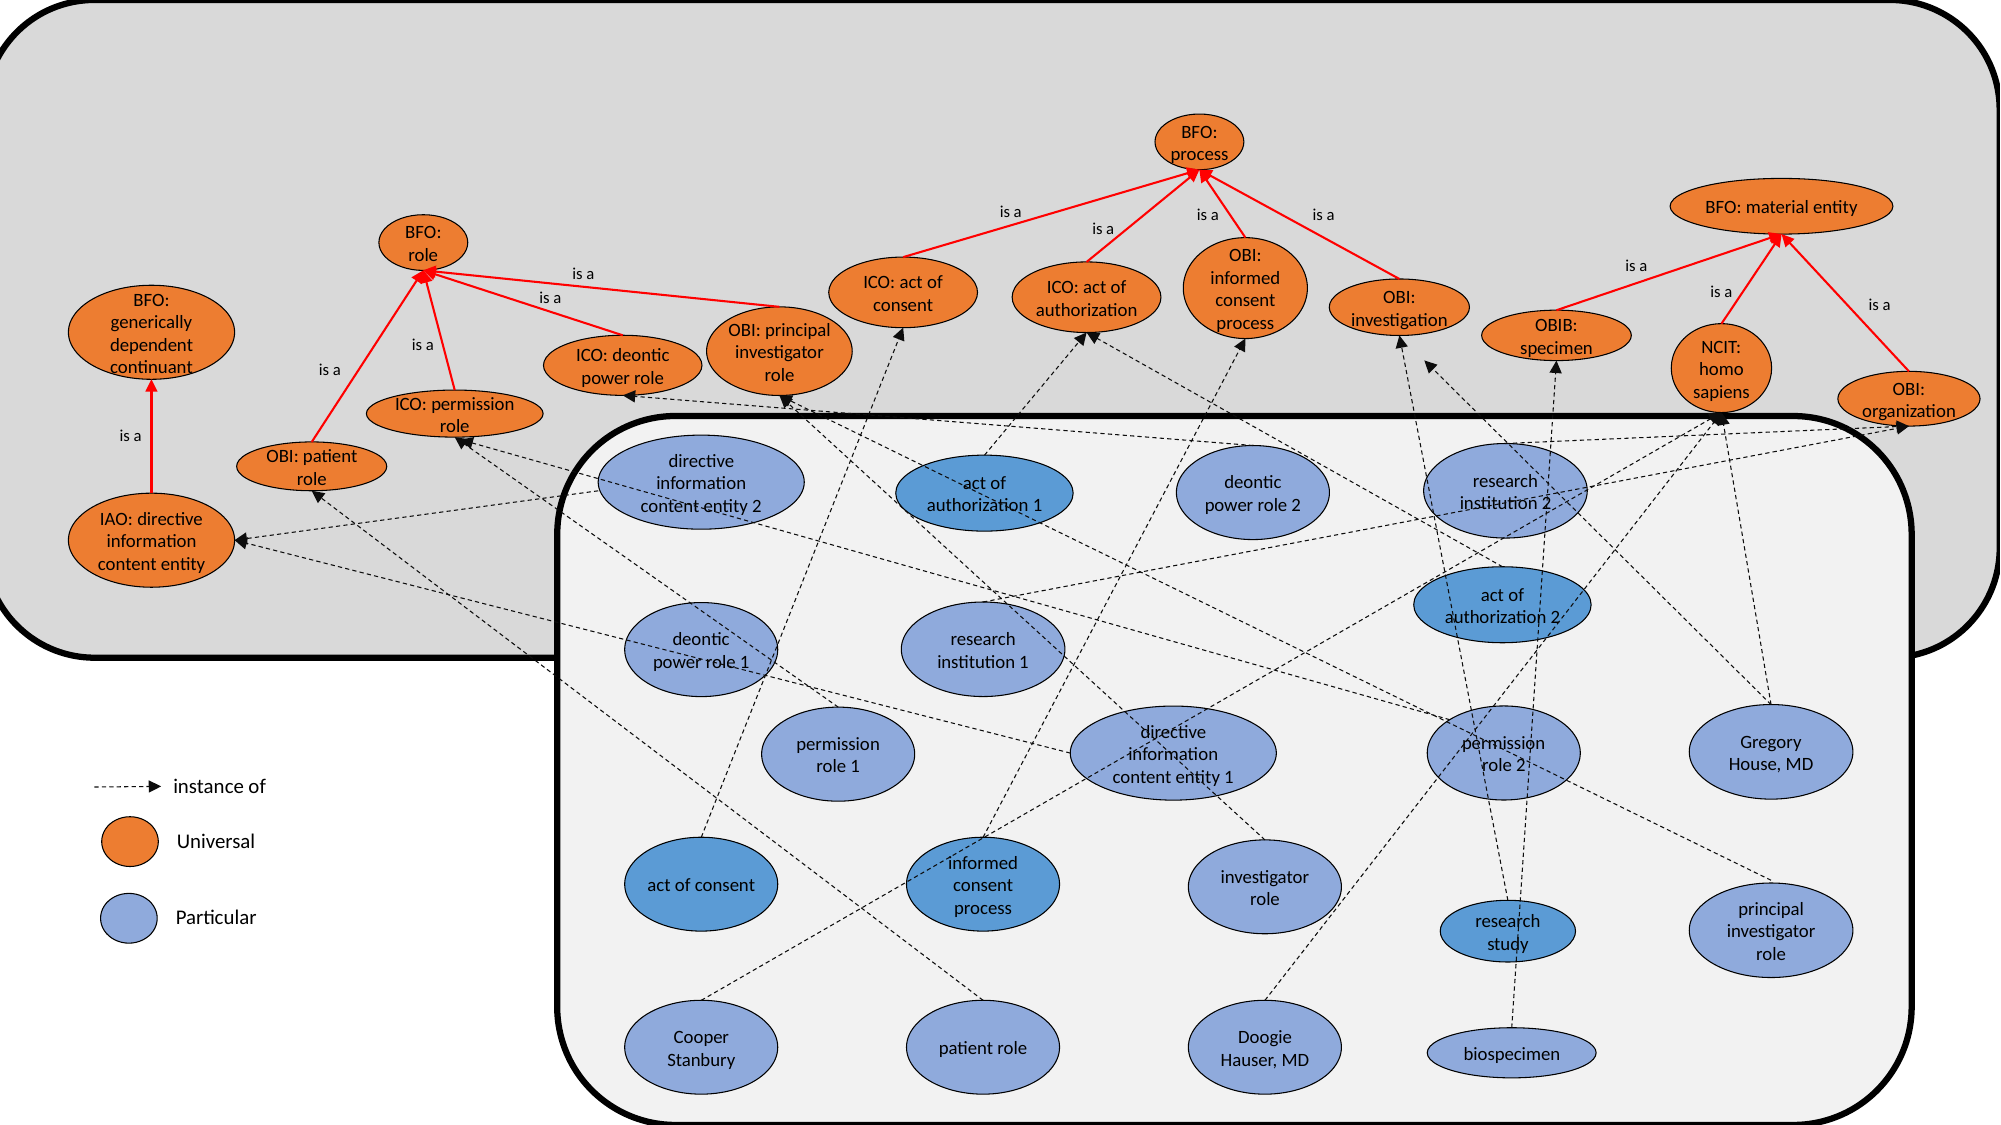

BFO: process
BFO: material entity
is a
is a
is a
is a
BFO: role
OBI: informed consent process
is a
is a
ICO: act of consent
ICO: act of authorization
is a
OBI: investigation
is a
BFO: generically dependent continuant
is a
OBI: principal investigator role
OBIB: specimen
NCIT: homo sapiens
is a
ICO: deontic power role
is a
OBI: organization
ICO: permission role

is a
directive information content entity 2
OBI: patient role
research institution 2
deontic power role 2
act of authorization 1
IAO: directive information content entity
act of authorization 2
research institution 1
deontic power role 1
Gregory House, MD
permission role 2
directive information content entity 1
permission role 1
instance of

Universal

Particular
act of consent
informed consent process
investigator role
principal investigator role
research study
Cooper Stanbury
patient role
Doogie Hauser, MD
biospecimen
42